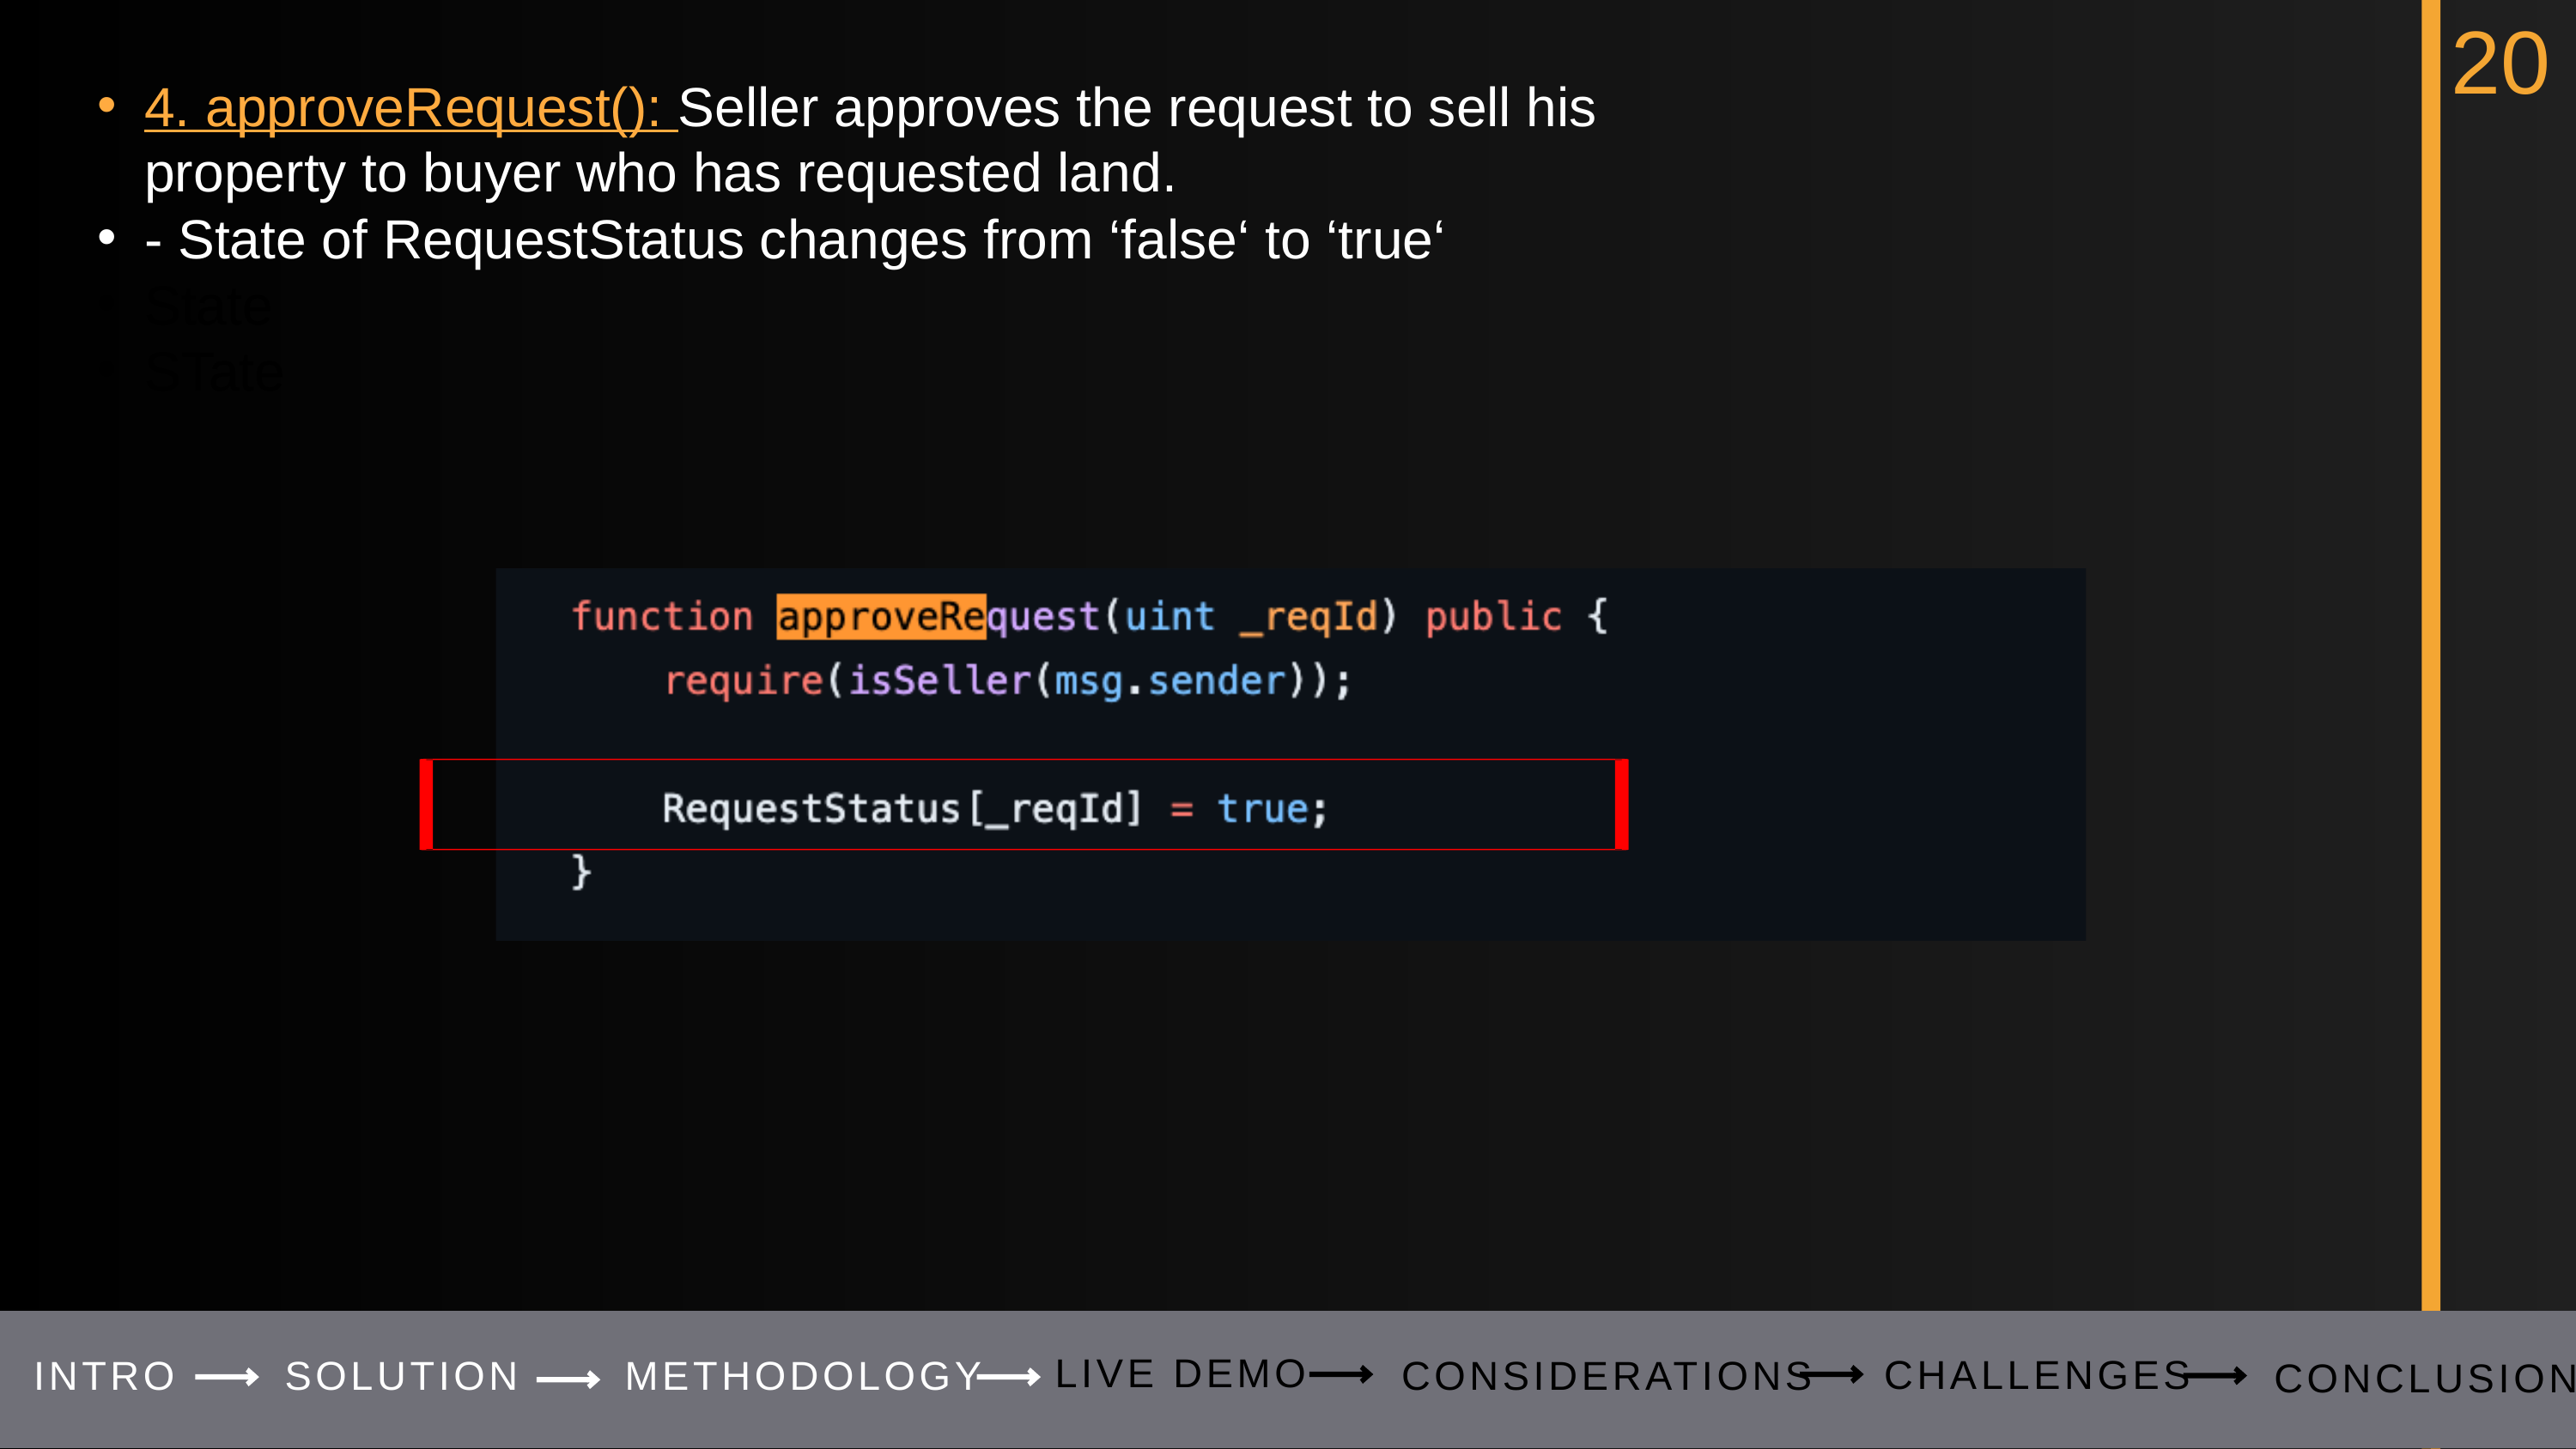

20
4. approveRequest(): Seller approves the request to sell his property to buyer who has requested land.
- State of RequestStatus changes from ‘false‘ to ‘true‘
State
STate

LIVE DEMO
CHALLENGES
INTRO
SOLUTION
METHODOLOGY
CONSIDERATIONS
CONCLUSION